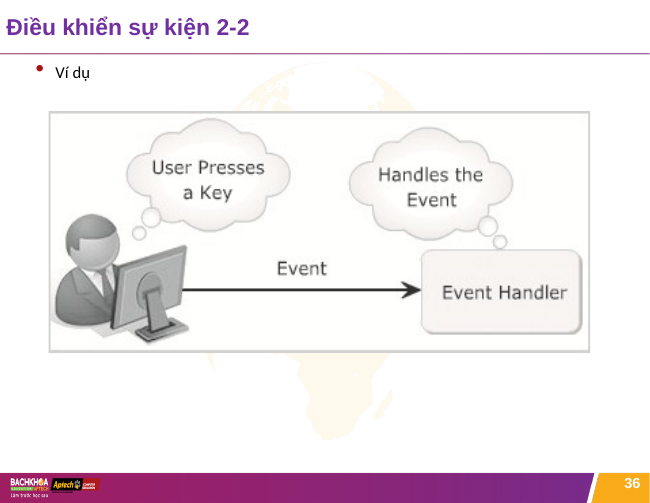

# Điều khiển sự kiện 2-2
Ví dụ

36